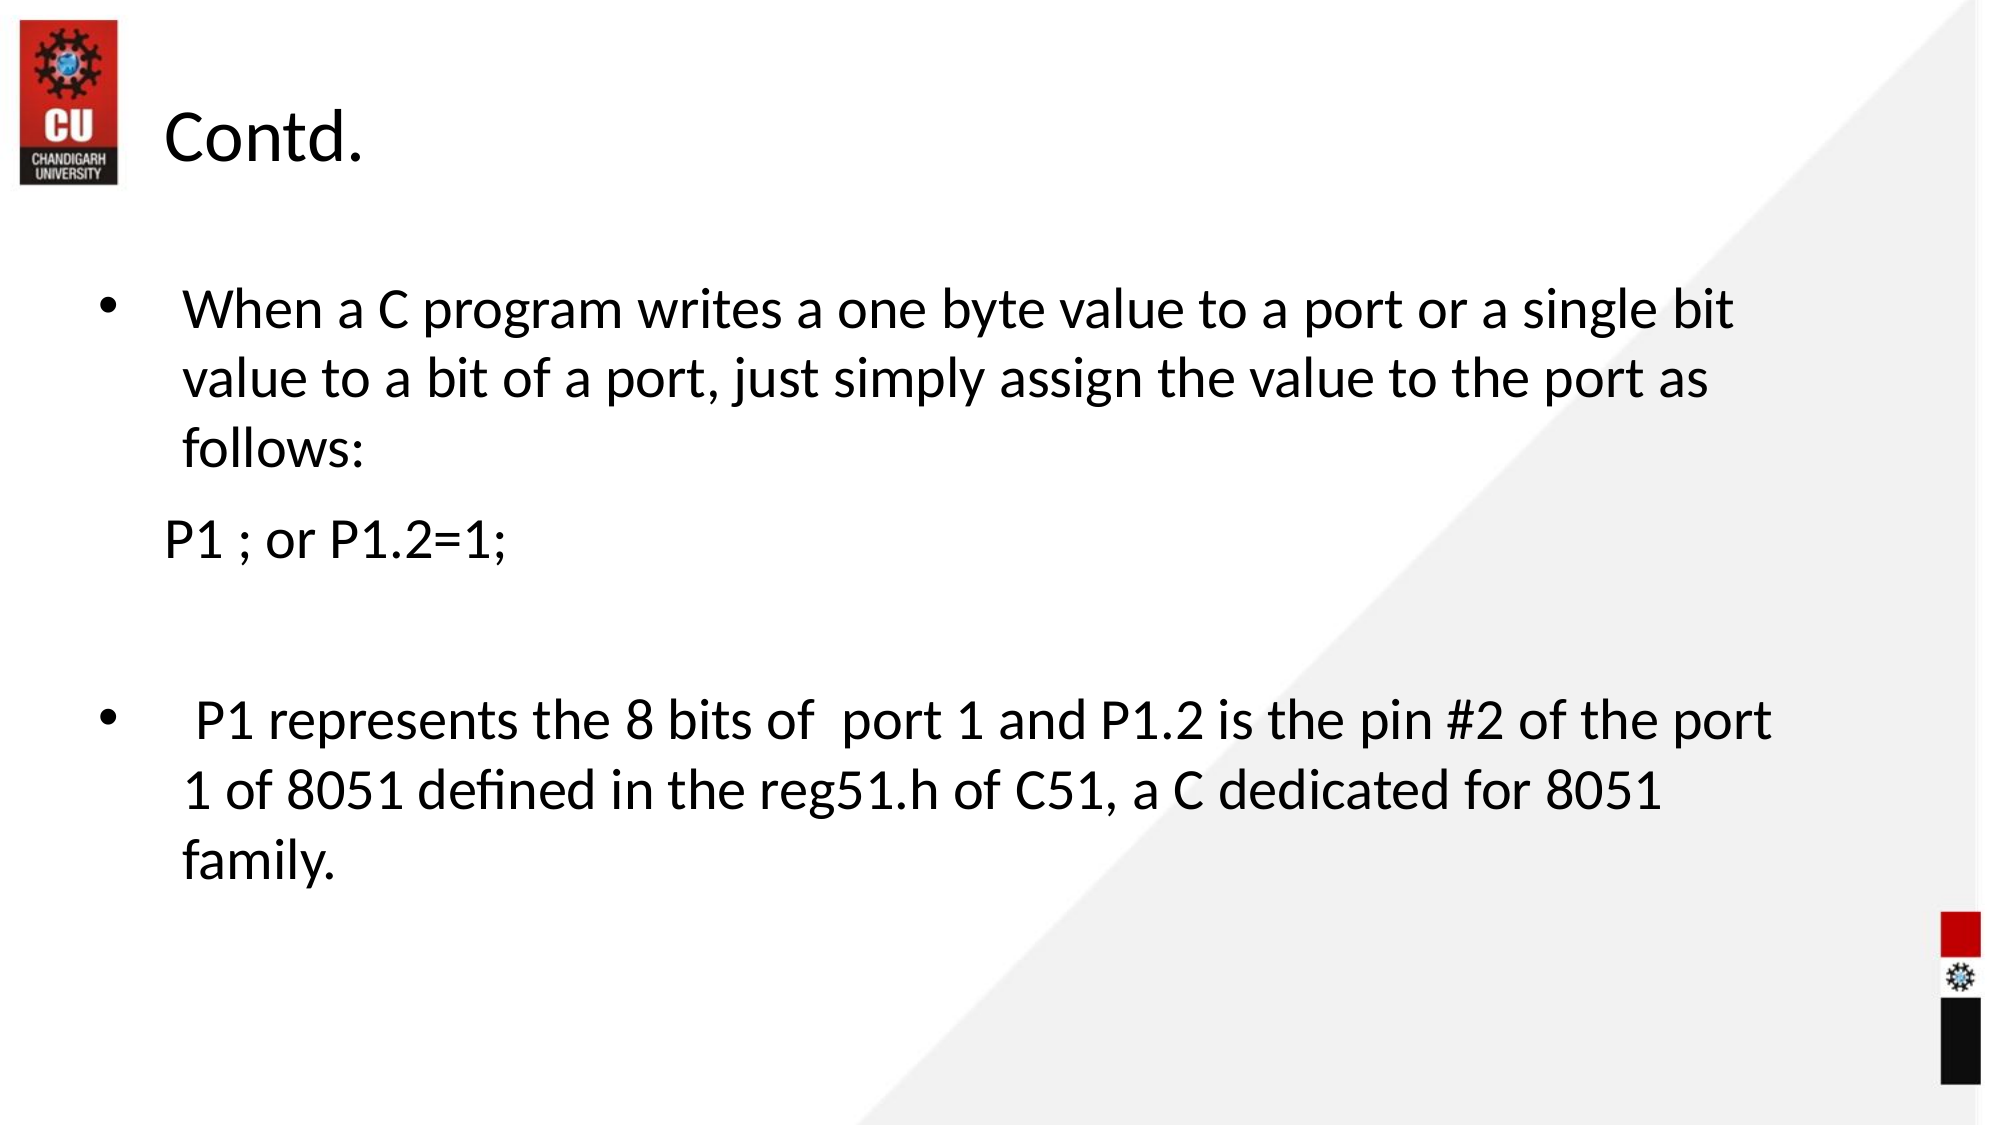

Contd.
When a C program writes a one byte value to a port or a single bit value to a bit of a port, just simply assign the value to the port as follows:
     P1 ; or P1.2=1;

 P1 represents the 8 bits of  port 1 and P1.2 is the pin #2 of the port 1 of 8051 defined in the reg51.h of C51, a C dedicated for 8051 family.